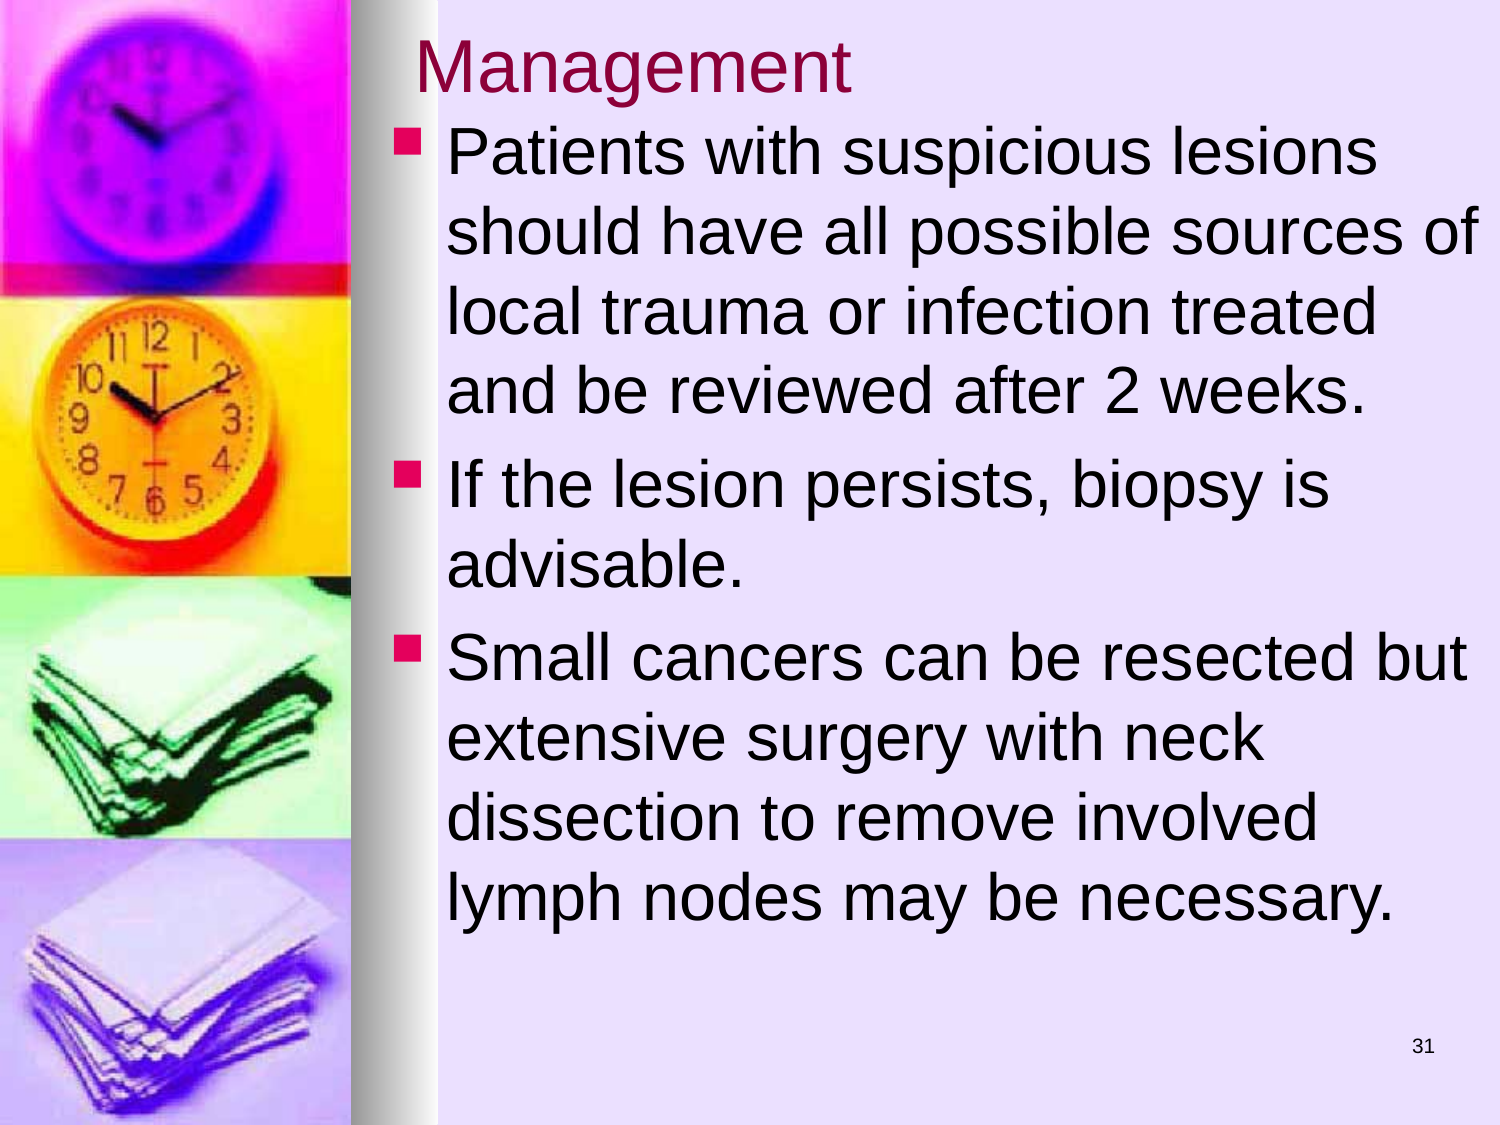

# Management
Patients with suspicious lesions should have all possible sources of local trauma or infection treated and be reviewed after 2 weeks.
If the lesion persists, biopsy is advisable.
Small cancers can be resected but extensive surgery with neck dissection to remove involved lymph nodes may be necessary.
31